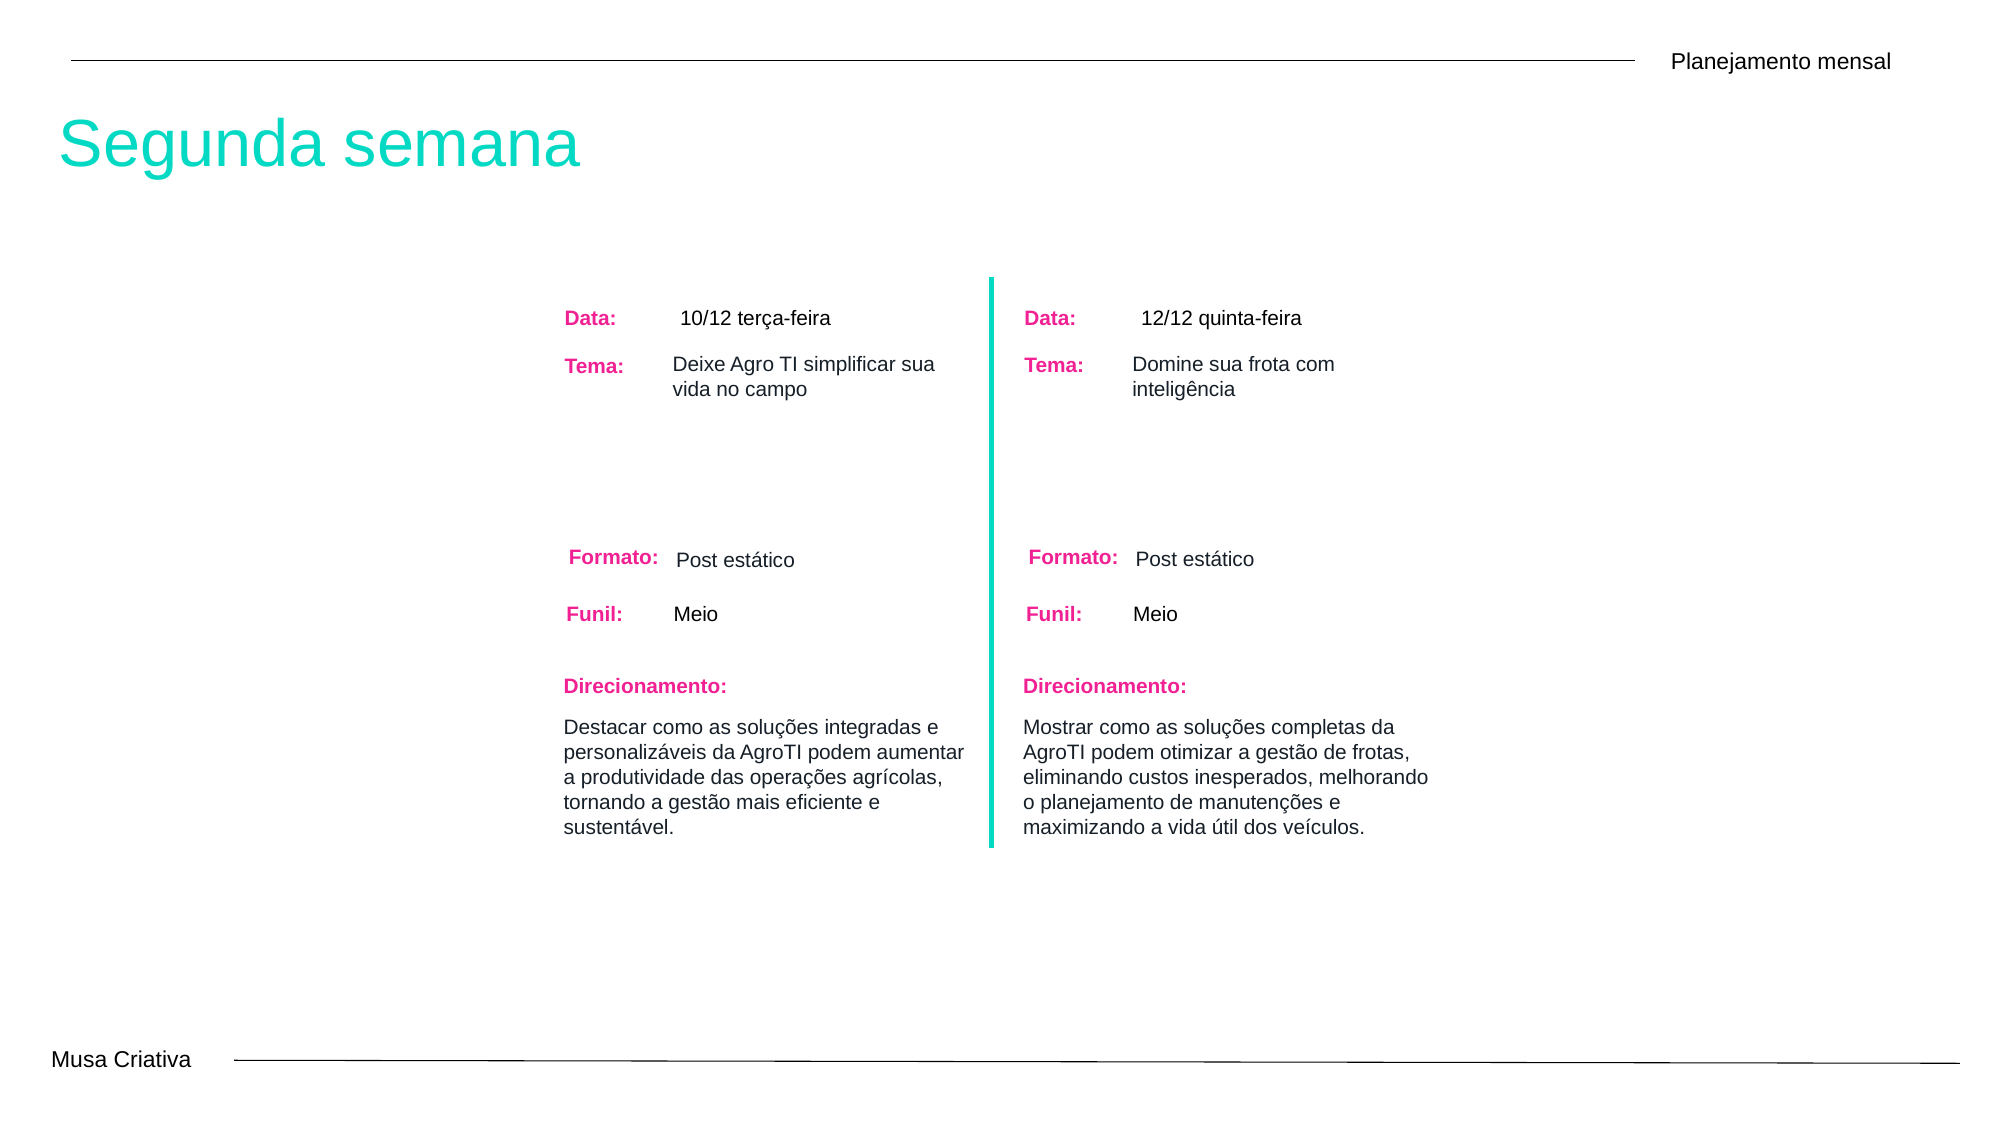

Planejamento mensal
Segunda semana
Data:
12/12 quinta-feira
Data:
10/12 terça-feira
Domine sua frota com inteligência
Deixe Agro TI simplificar sua vida no campo
Tema:
Tema:
Formato:
Formato:
Post estático
Post estático
Funil:
Meio
Funil:
Meio
Direcionamento:
Direcionamento:
Mostrar como as soluções completas da AgroTI podem otimizar a gestão de frotas, eliminando custos inesperados, melhorando o planejamento de manutenções e maximizando a vida útil dos veículos.
Destacar como as soluções integradas e personalizáveis da AgroTI podem aumentar a produtividade das operações agrícolas, tornando a gestão mais eficiente e sustentável.
Musa Criativa